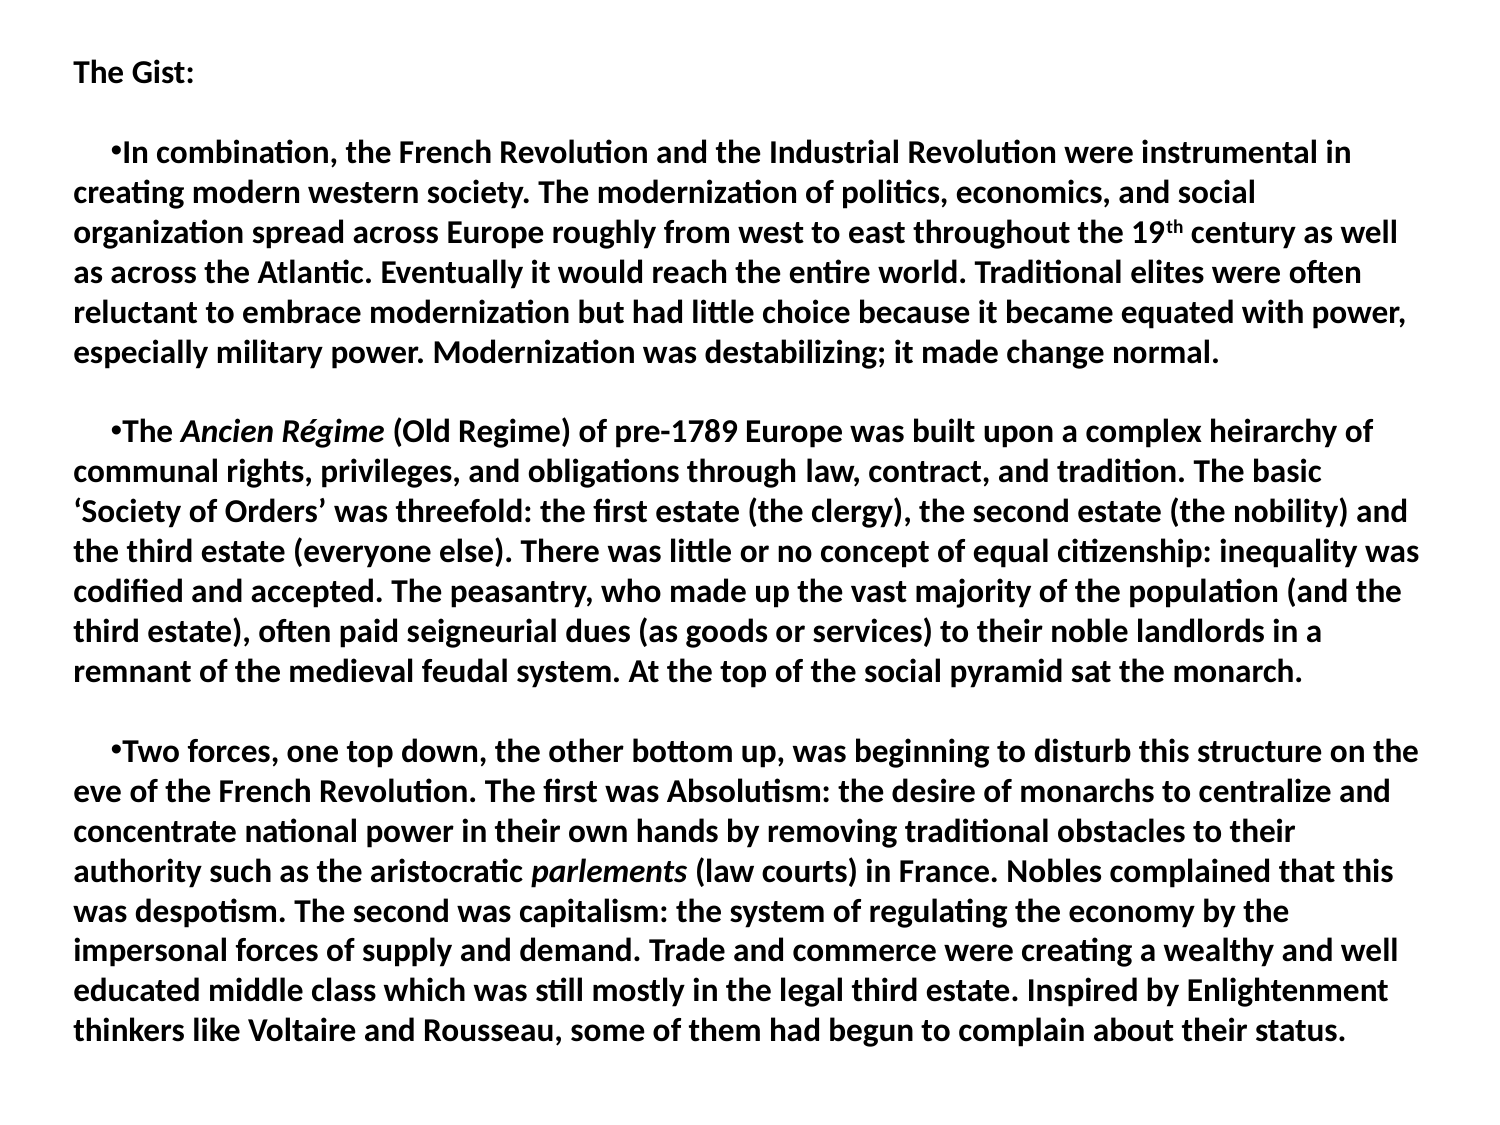

The Gist:

In combination, the French Revolution and the Industrial Revolution were instrumental in creating modern western society. The modernization of politics, economics, and social organization spread across Europe roughly from west to east throughout the 19th century as well as across the Atlantic. Eventually it would reach the entire world. Traditional elites were often reluctant to embrace modernization but had little choice because it became equated with power, especially military power. Modernization was destabilizing; it made change normal.

The Ancien Régime (Old Regime) of pre-1789 Europe was built upon a complex heirarchy of communal rights, privileges, and obligations through law, contract, and tradition. The basic ‘Society of Orders’ was threefold: the first estate (the clergy), the second estate (the nobility) and the third estate (everyone else). There was little or no concept of equal citizenship: inequality was codified and accepted. The peasantry, who made up the vast majority of the population (and the third estate), often paid seigneurial dues (as goods or services) to their noble landlords in a remnant of the medieval feudal system. At the top of the social pyramid sat the monarch.

Two forces, one top down, the other bottom up, was beginning to disturb this structure on the eve of the French Revolution. The first was Absolutism: the desire of monarchs to centralize and concentrate national power in their own hands by removing traditional obstacles to their authority such as the aristocratic parlements (law courts) in France. Nobles complained that this was despotism. The second was capitalism: the system of regulating the economy by the impersonal forces of supply and demand. Trade and commerce were creating a wealthy and well educated middle class which was still mostly in the legal third estate. Inspired by Enlightenment thinkers like Voltaire and Rousseau, some of them had begun to complain about their status.